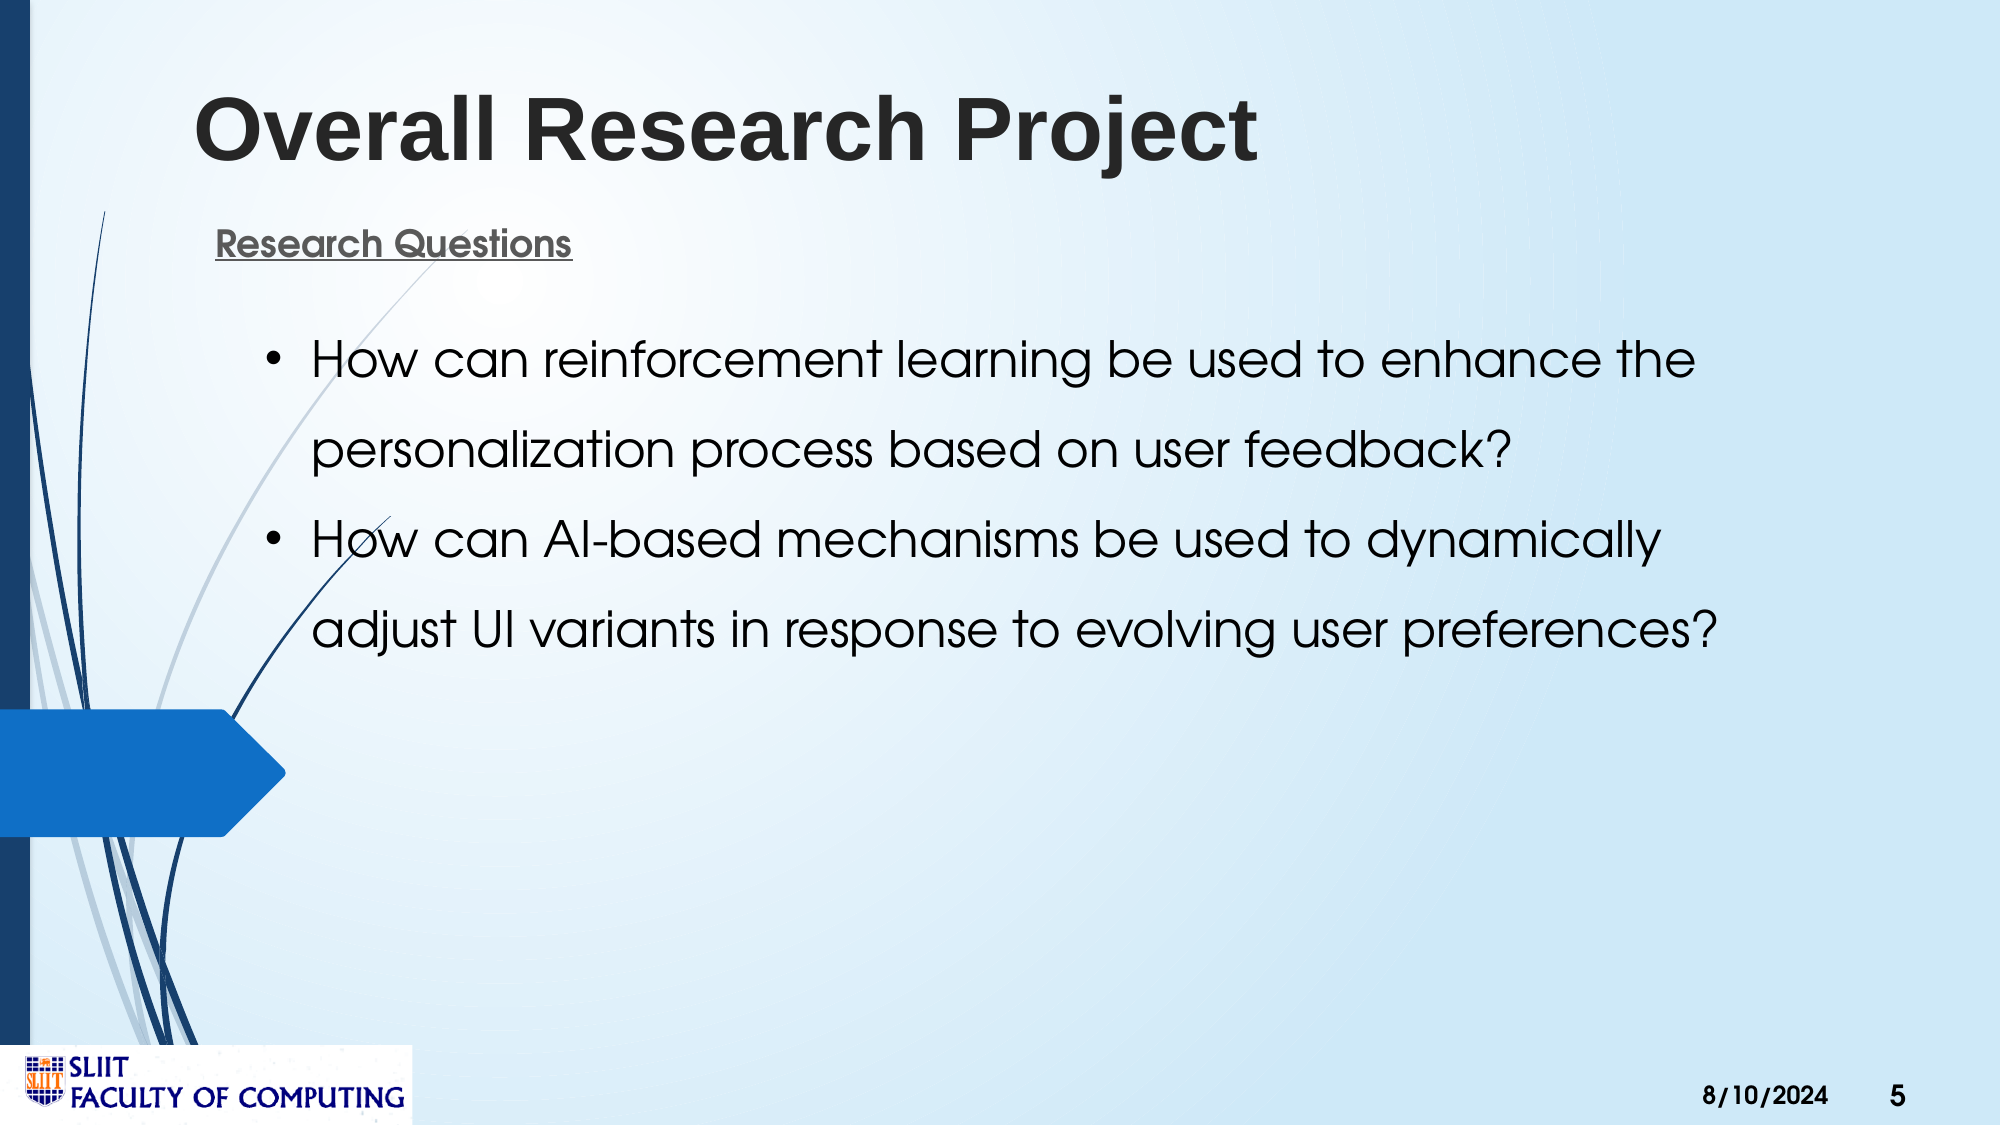

# Overall Research Project
Research Questions

How can reinforcement learning be used to enhance the personalization process based on user feedback?
How can AI-based mechanisms be used to dynamically adjust UI variants in response to evolving user preferences?